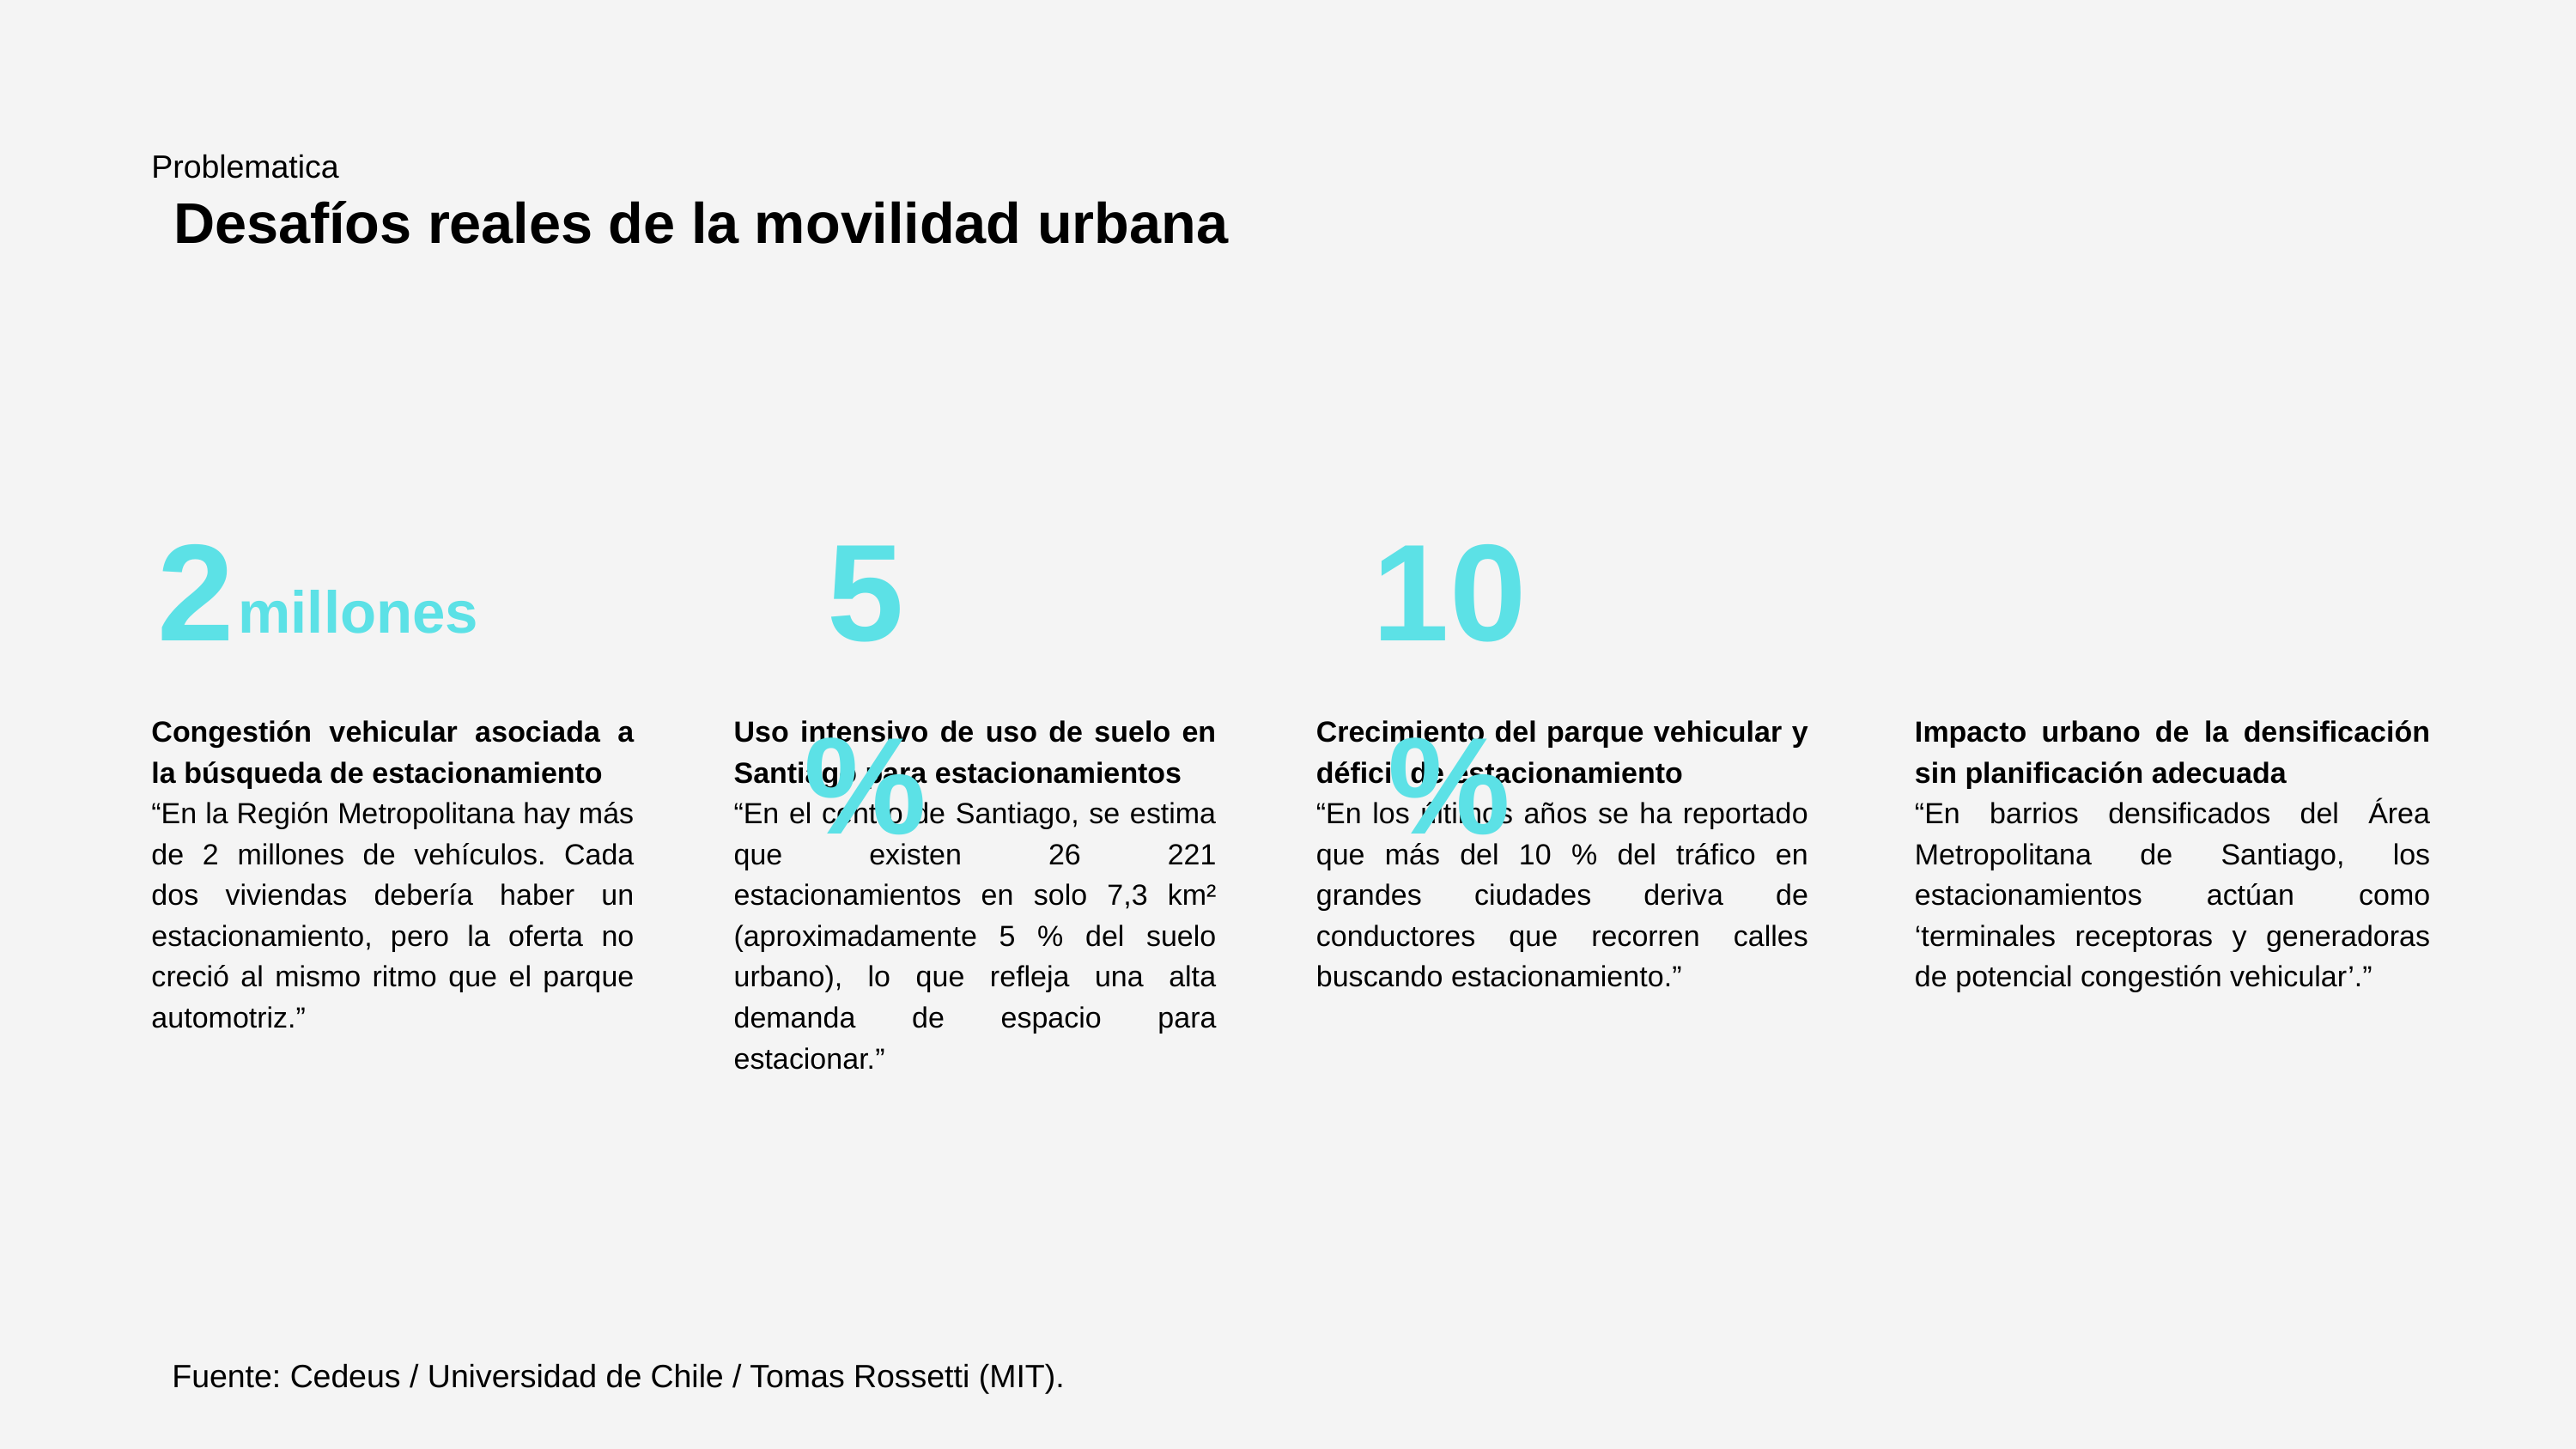

Problematica
Desafíos reales de la movilidad urbana
2
5%
10%
millones
Congestión vehicular asociada a la búsqueda de estacionamiento
“En la Región Metropolitana hay más de 2 millones de vehículos. Cada dos viviendas debería haber un estacionamiento, pero la oferta no creció al mismo ritmo que el parque automotriz.”
Uso intensivo de uso de suelo en Santiago para estacionamientos
“En el centro de Santiago, se estima que existen 26 221 estacionamientos en solo 7,3 km² (aproximadamente 5 % del suelo urbano), lo que refleja una alta demanda de espacio para estacionar.”
Crecimiento del parque vehicular y déficit de estacionamiento
“En los últimos años se ha reportado que más del 10 % del tráfico en grandes ciudades deriva de conductores que recorren calles buscando estacionamiento.”
Impacto urbano de la densificación sin planificación adecuada
“En barrios densificados del Área Metropolitana de Santiago, los estacionamientos actúan como ‘terminales receptoras y generadoras de potencial congestión vehicular’.”
Fuente: Cedeus / Universidad de Chile / Tomas Rossetti (MIT).